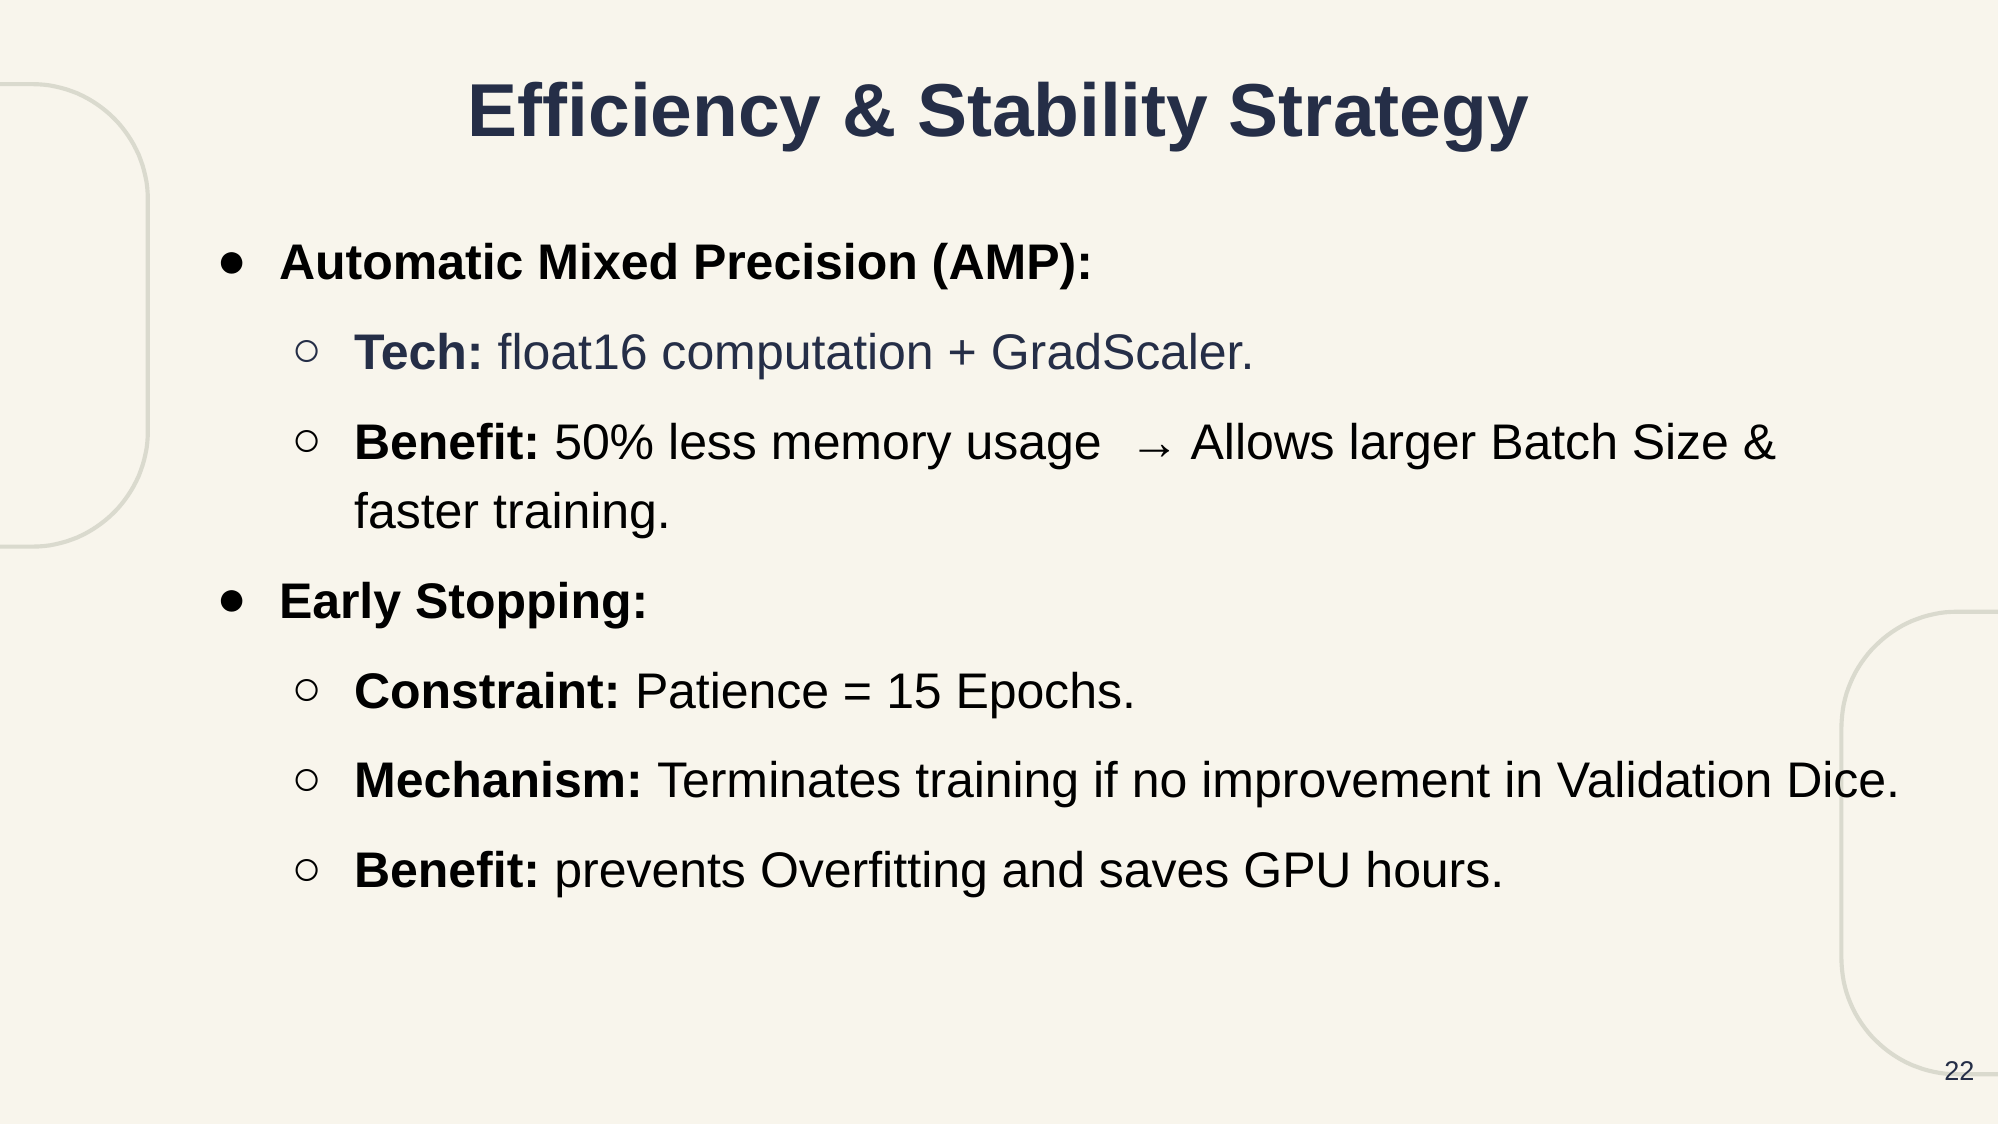

# Efficiency & Stability Strategy
Automatic Mixed Precision (AMP):
Tech: float16 computation + GradScaler.
Benefit: 50% less memory usage  → Allows larger Batch Size & faster training.
Early Stopping:
Constraint: Patience = 15 Epochs.
Mechanism: Terminates training if no improvement in Validation Dice.
Benefit: prevents Overfitting and saves GPU hours.

22